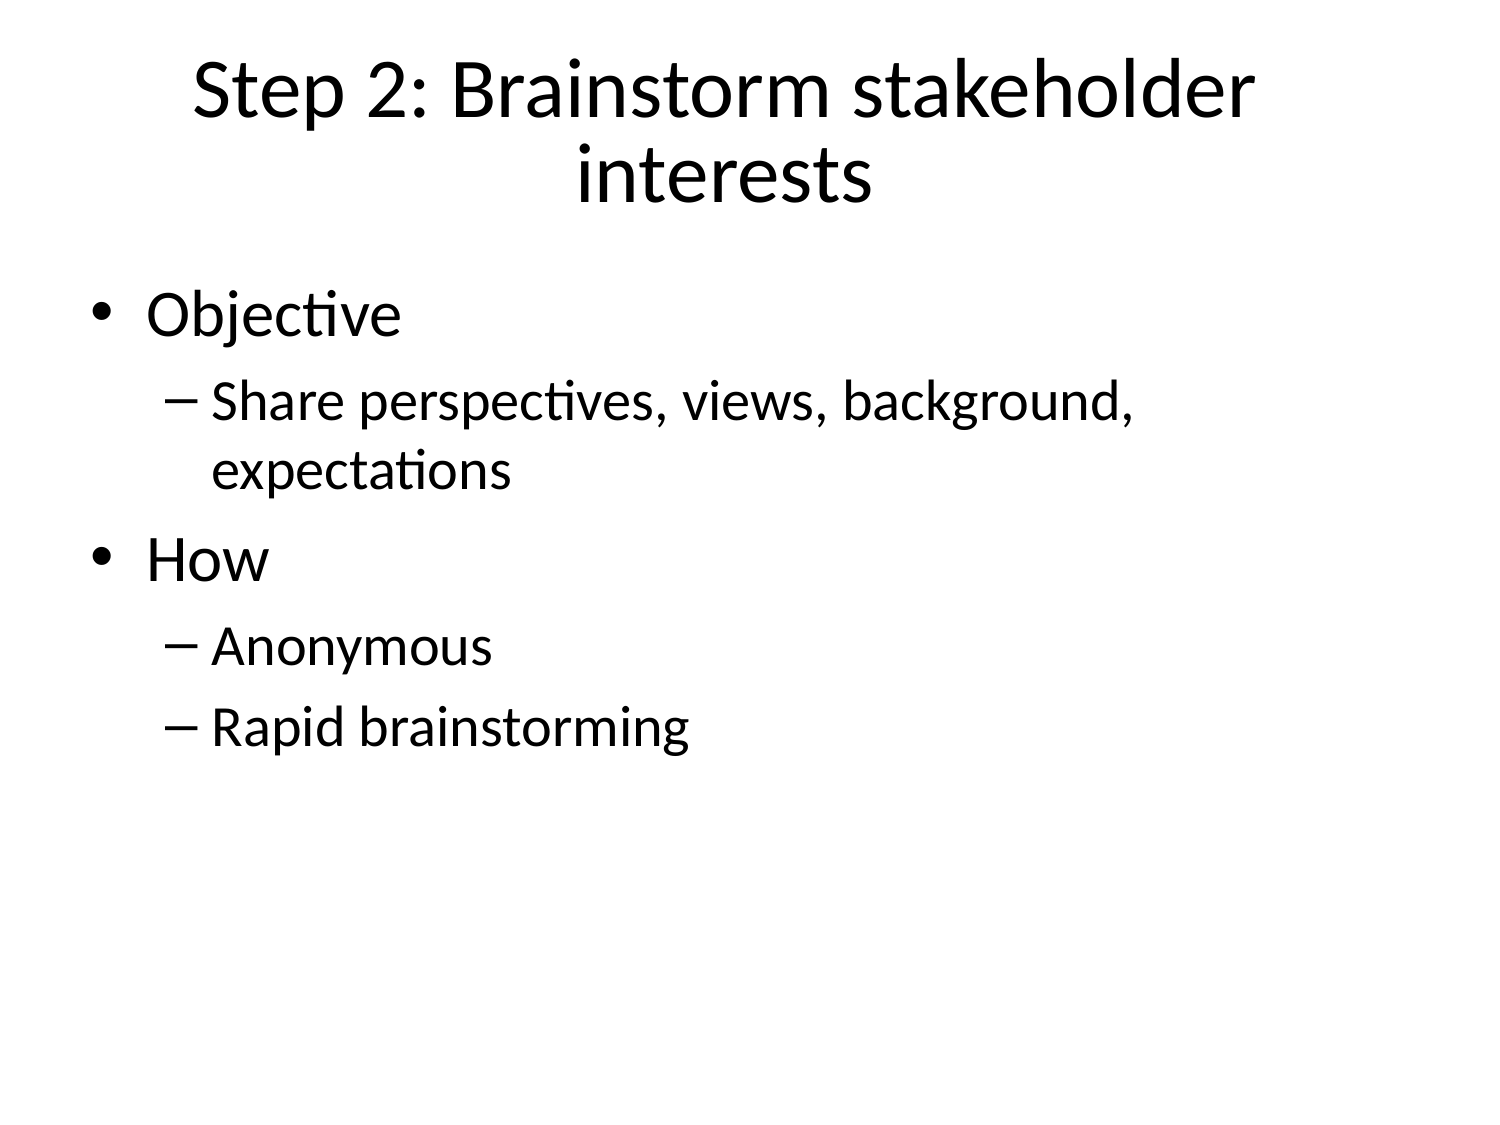

# Step 2: Brainstorm stakeholder interests
Objective
Share perspectives, views, background, expectations
How
Anonymous
Rapid brainstorming